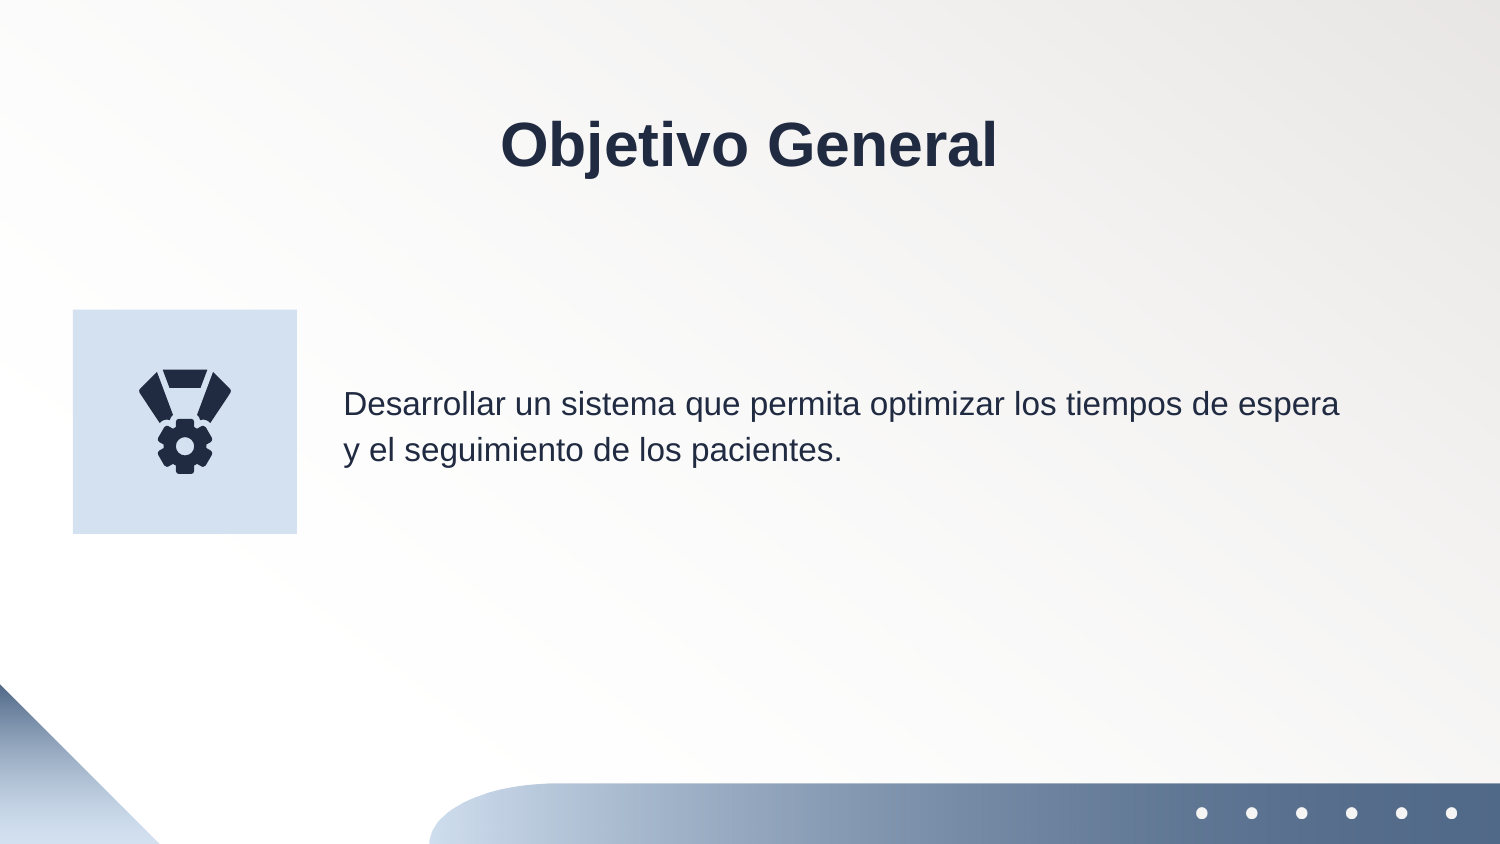

# Objetivo General
Desarrollar un sistema que permita optimizar los tiempos de espera y el seguimiento de los pacientes.